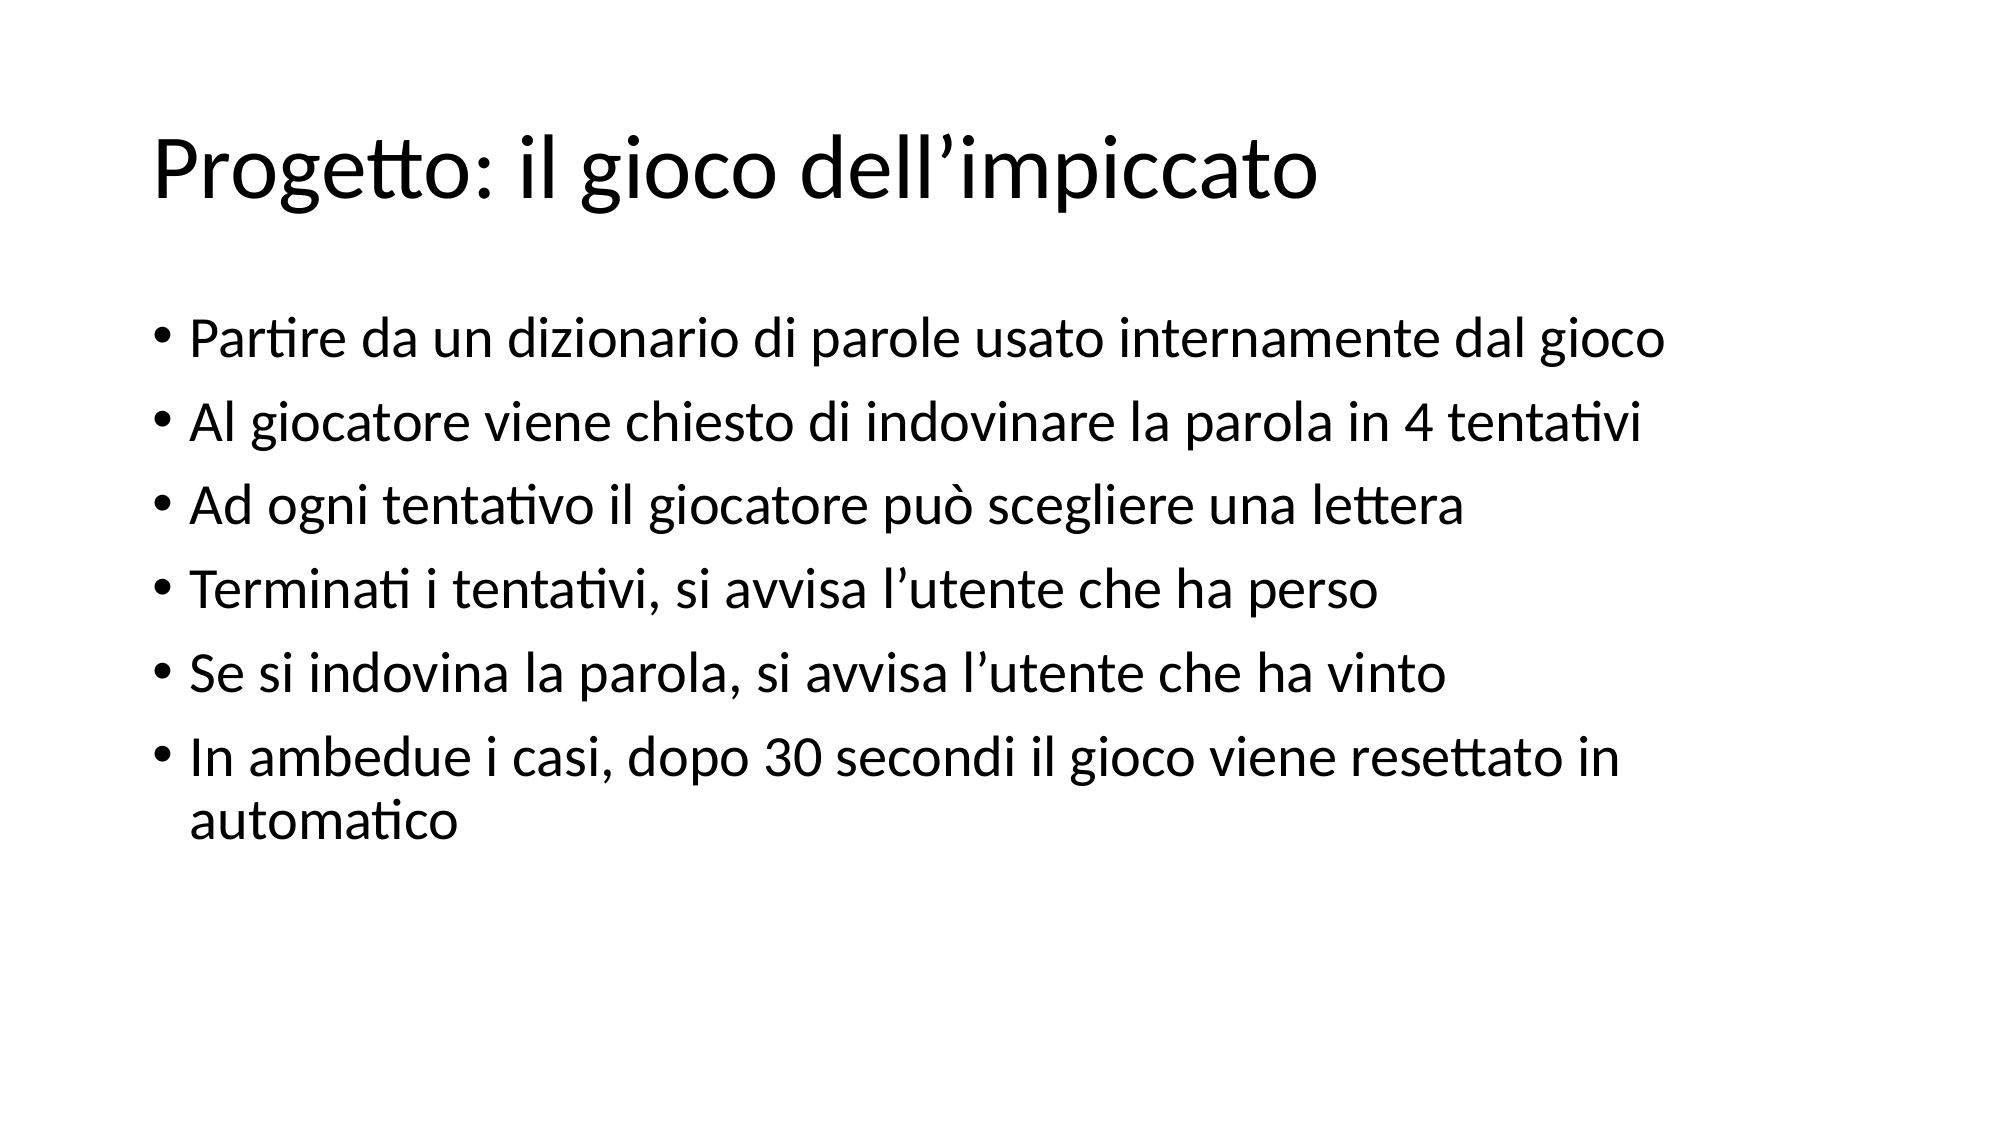

# Progetto: il gioco dell’impiccato
Partire da un dizionario di parole usato internamente dal gioco
Al giocatore viene chiesto di indovinare la parola in 4 tentativi
Ad ogni tentativo il giocatore può scegliere una lettera
Terminati i tentativi, si avvisa l’utente che ha perso
Se si indovina la parola, si avvisa l’utente che ha vinto
In ambedue i casi, dopo 30 secondi il gioco viene resettato in automatico